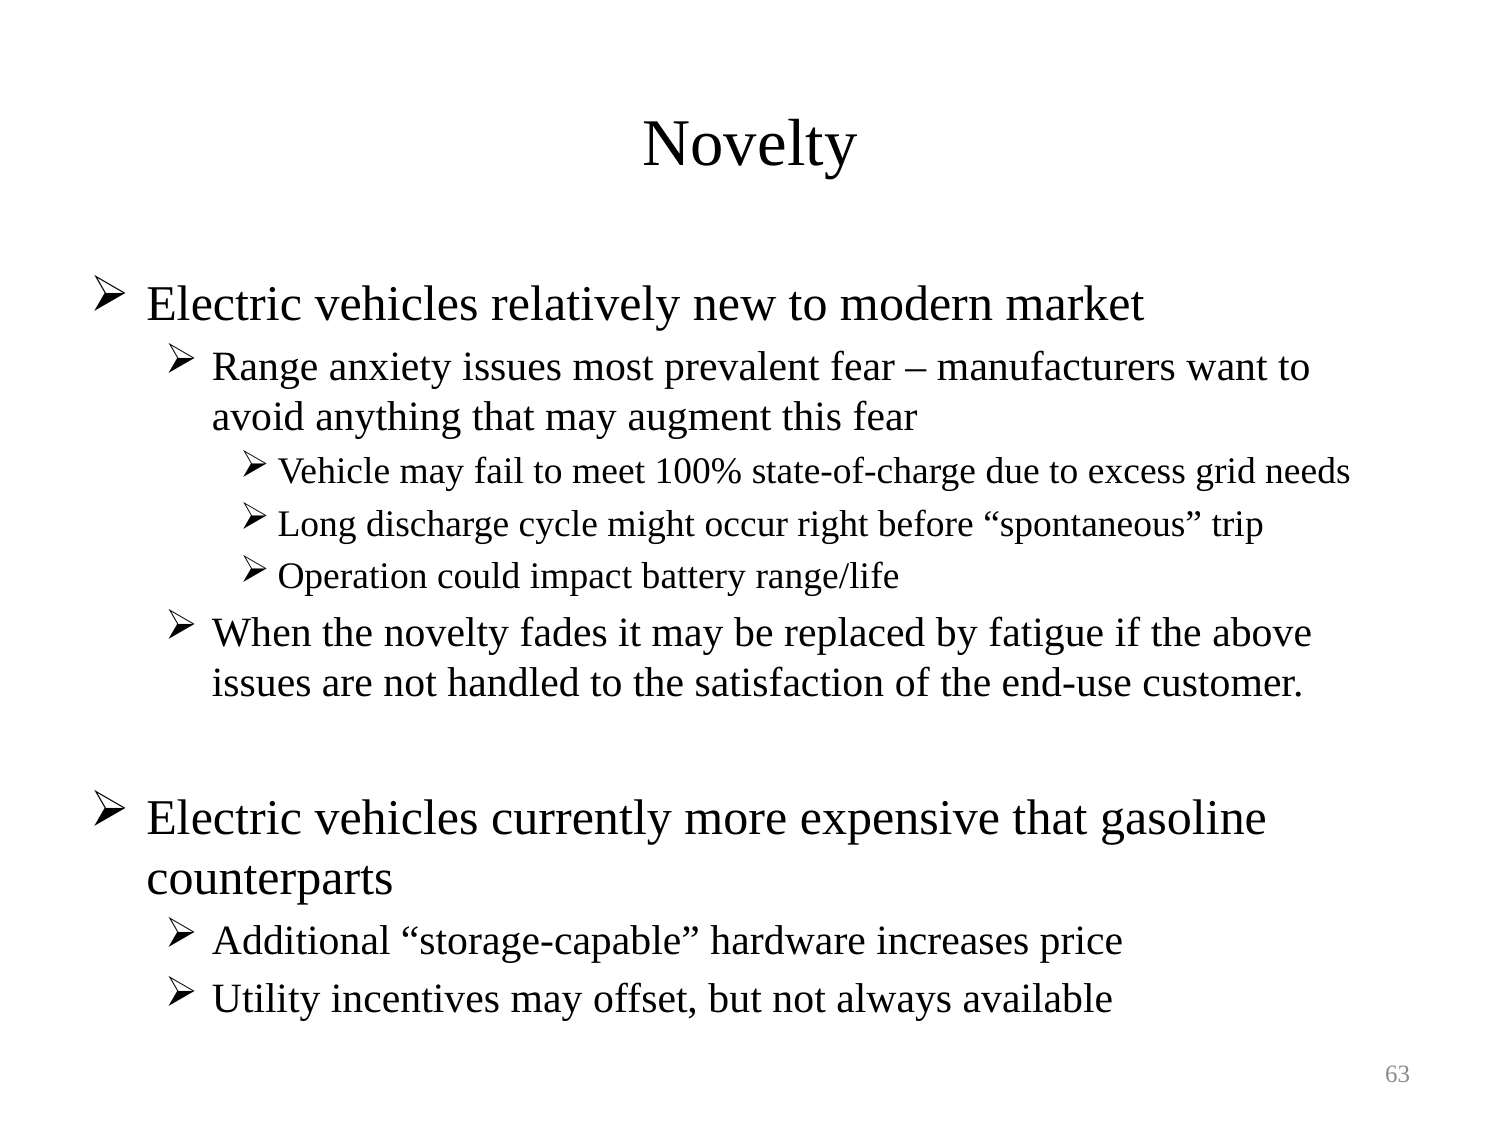

# Novelty
Electric vehicles relatively new to modern market
Range anxiety issues most prevalent fear – manufacturers want to avoid anything that may augment this fear
Vehicle may fail to meet 100% state-of-charge due to excess grid needs
Long discharge cycle might occur right before “spontaneous” trip
Operation could impact battery range/life
When the novelty fades it may be replaced by fatigue if the above issues are not handled to the satisfaction of the end-use customer.

Electric vehicles currently more expensive that gasoline counterparts
Additional “storage-capable” hardware increases price
Utility incentives may offset, but not always available
63